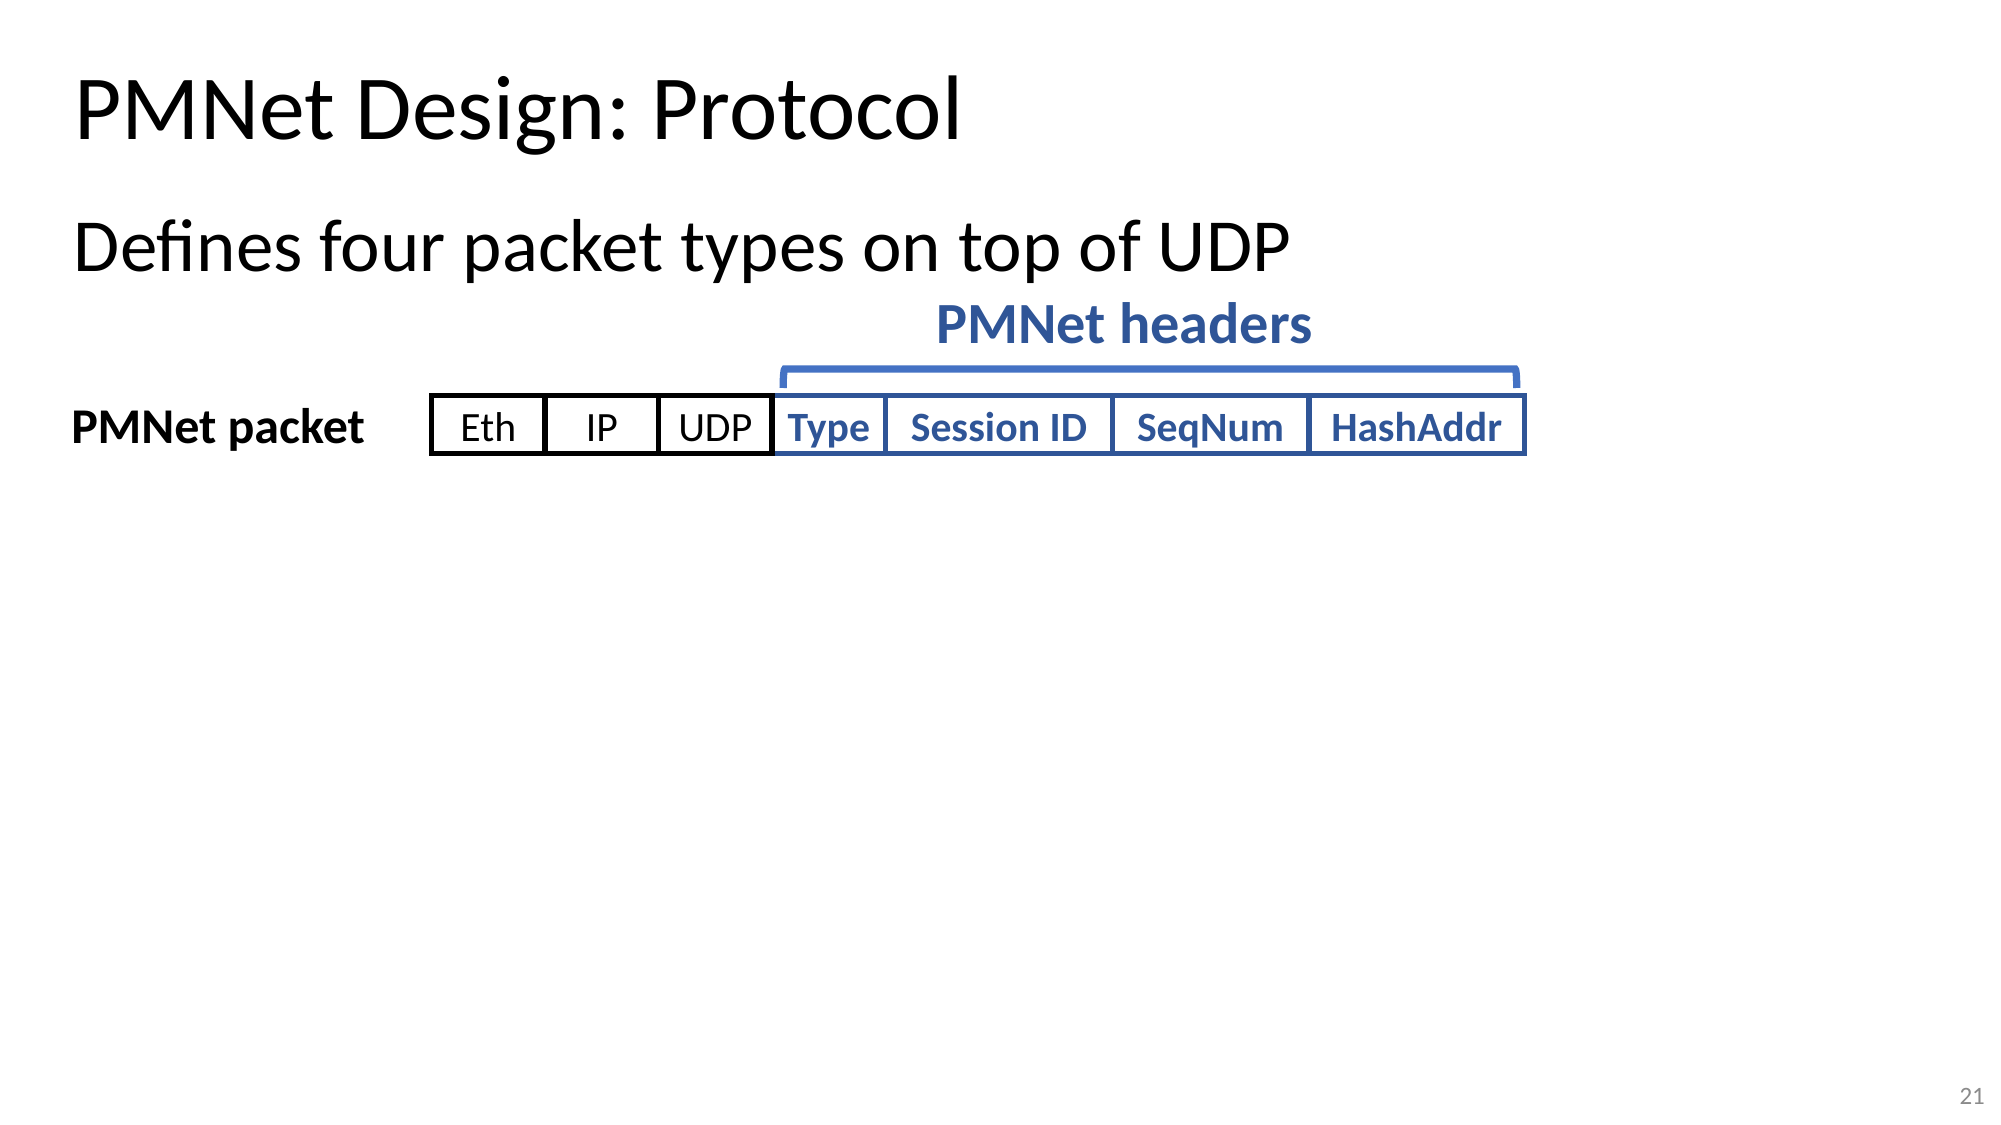

# PMNet Design: Protocol

Defines four packet types on top of UDP
PMNet headers
PMNet packet
UDP
Type
Session ID
SeqNum
HashAddr
Eth
IP
21